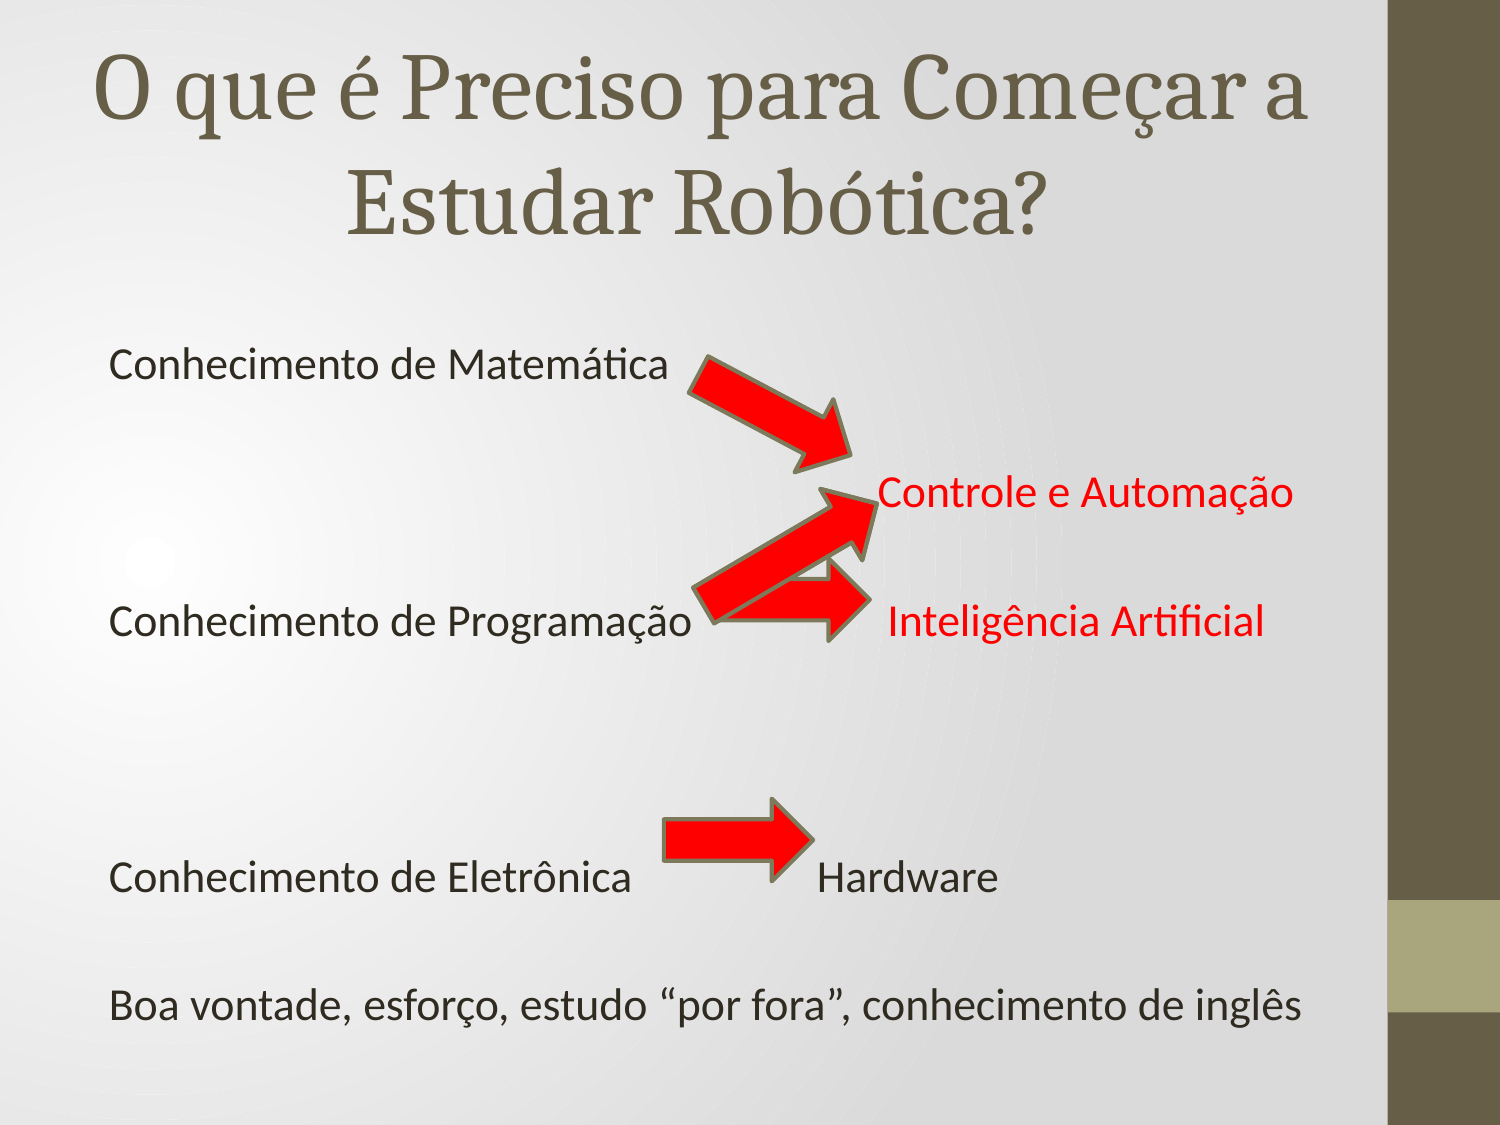

# O que é Preciso para Começar a Estudar Robótica?

Conhecimento de Matemática

                                                                           Controle e Automação

Conhecimento de Programação                   Inteligência Artificial

Conhecimento de Eletrônica                  Hardware

Boa vontade, esforço, estudo “por fora”, conhecimento de inglês